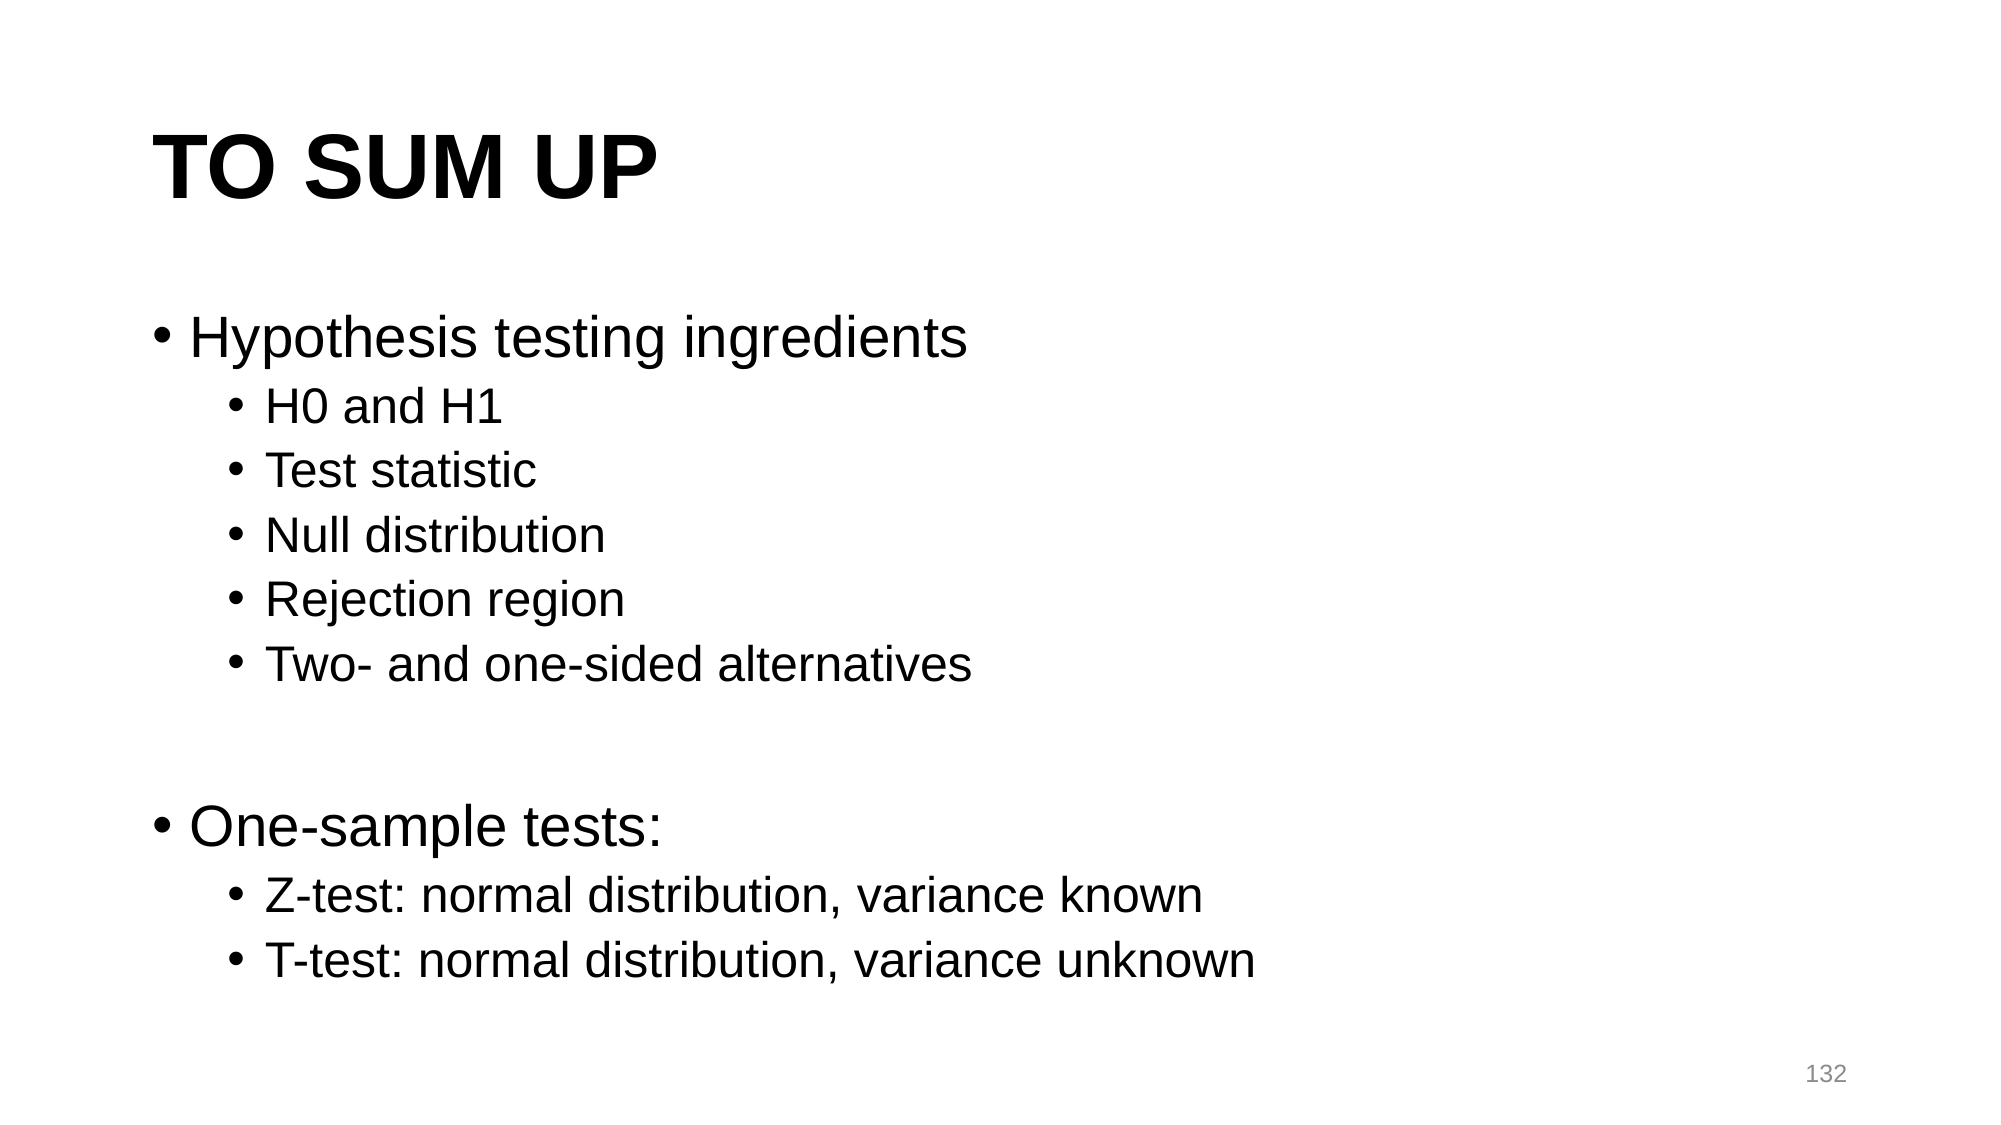

# TO SUM UP
Hypothesis testing ingredients
H0 and H1
Test statistic
Null distribution
Rejection region
Two- and one-sided alternatives

One-sample tests:
Z-test: normal distribution, variance known
T-test: normal distribution, variance unknown
132